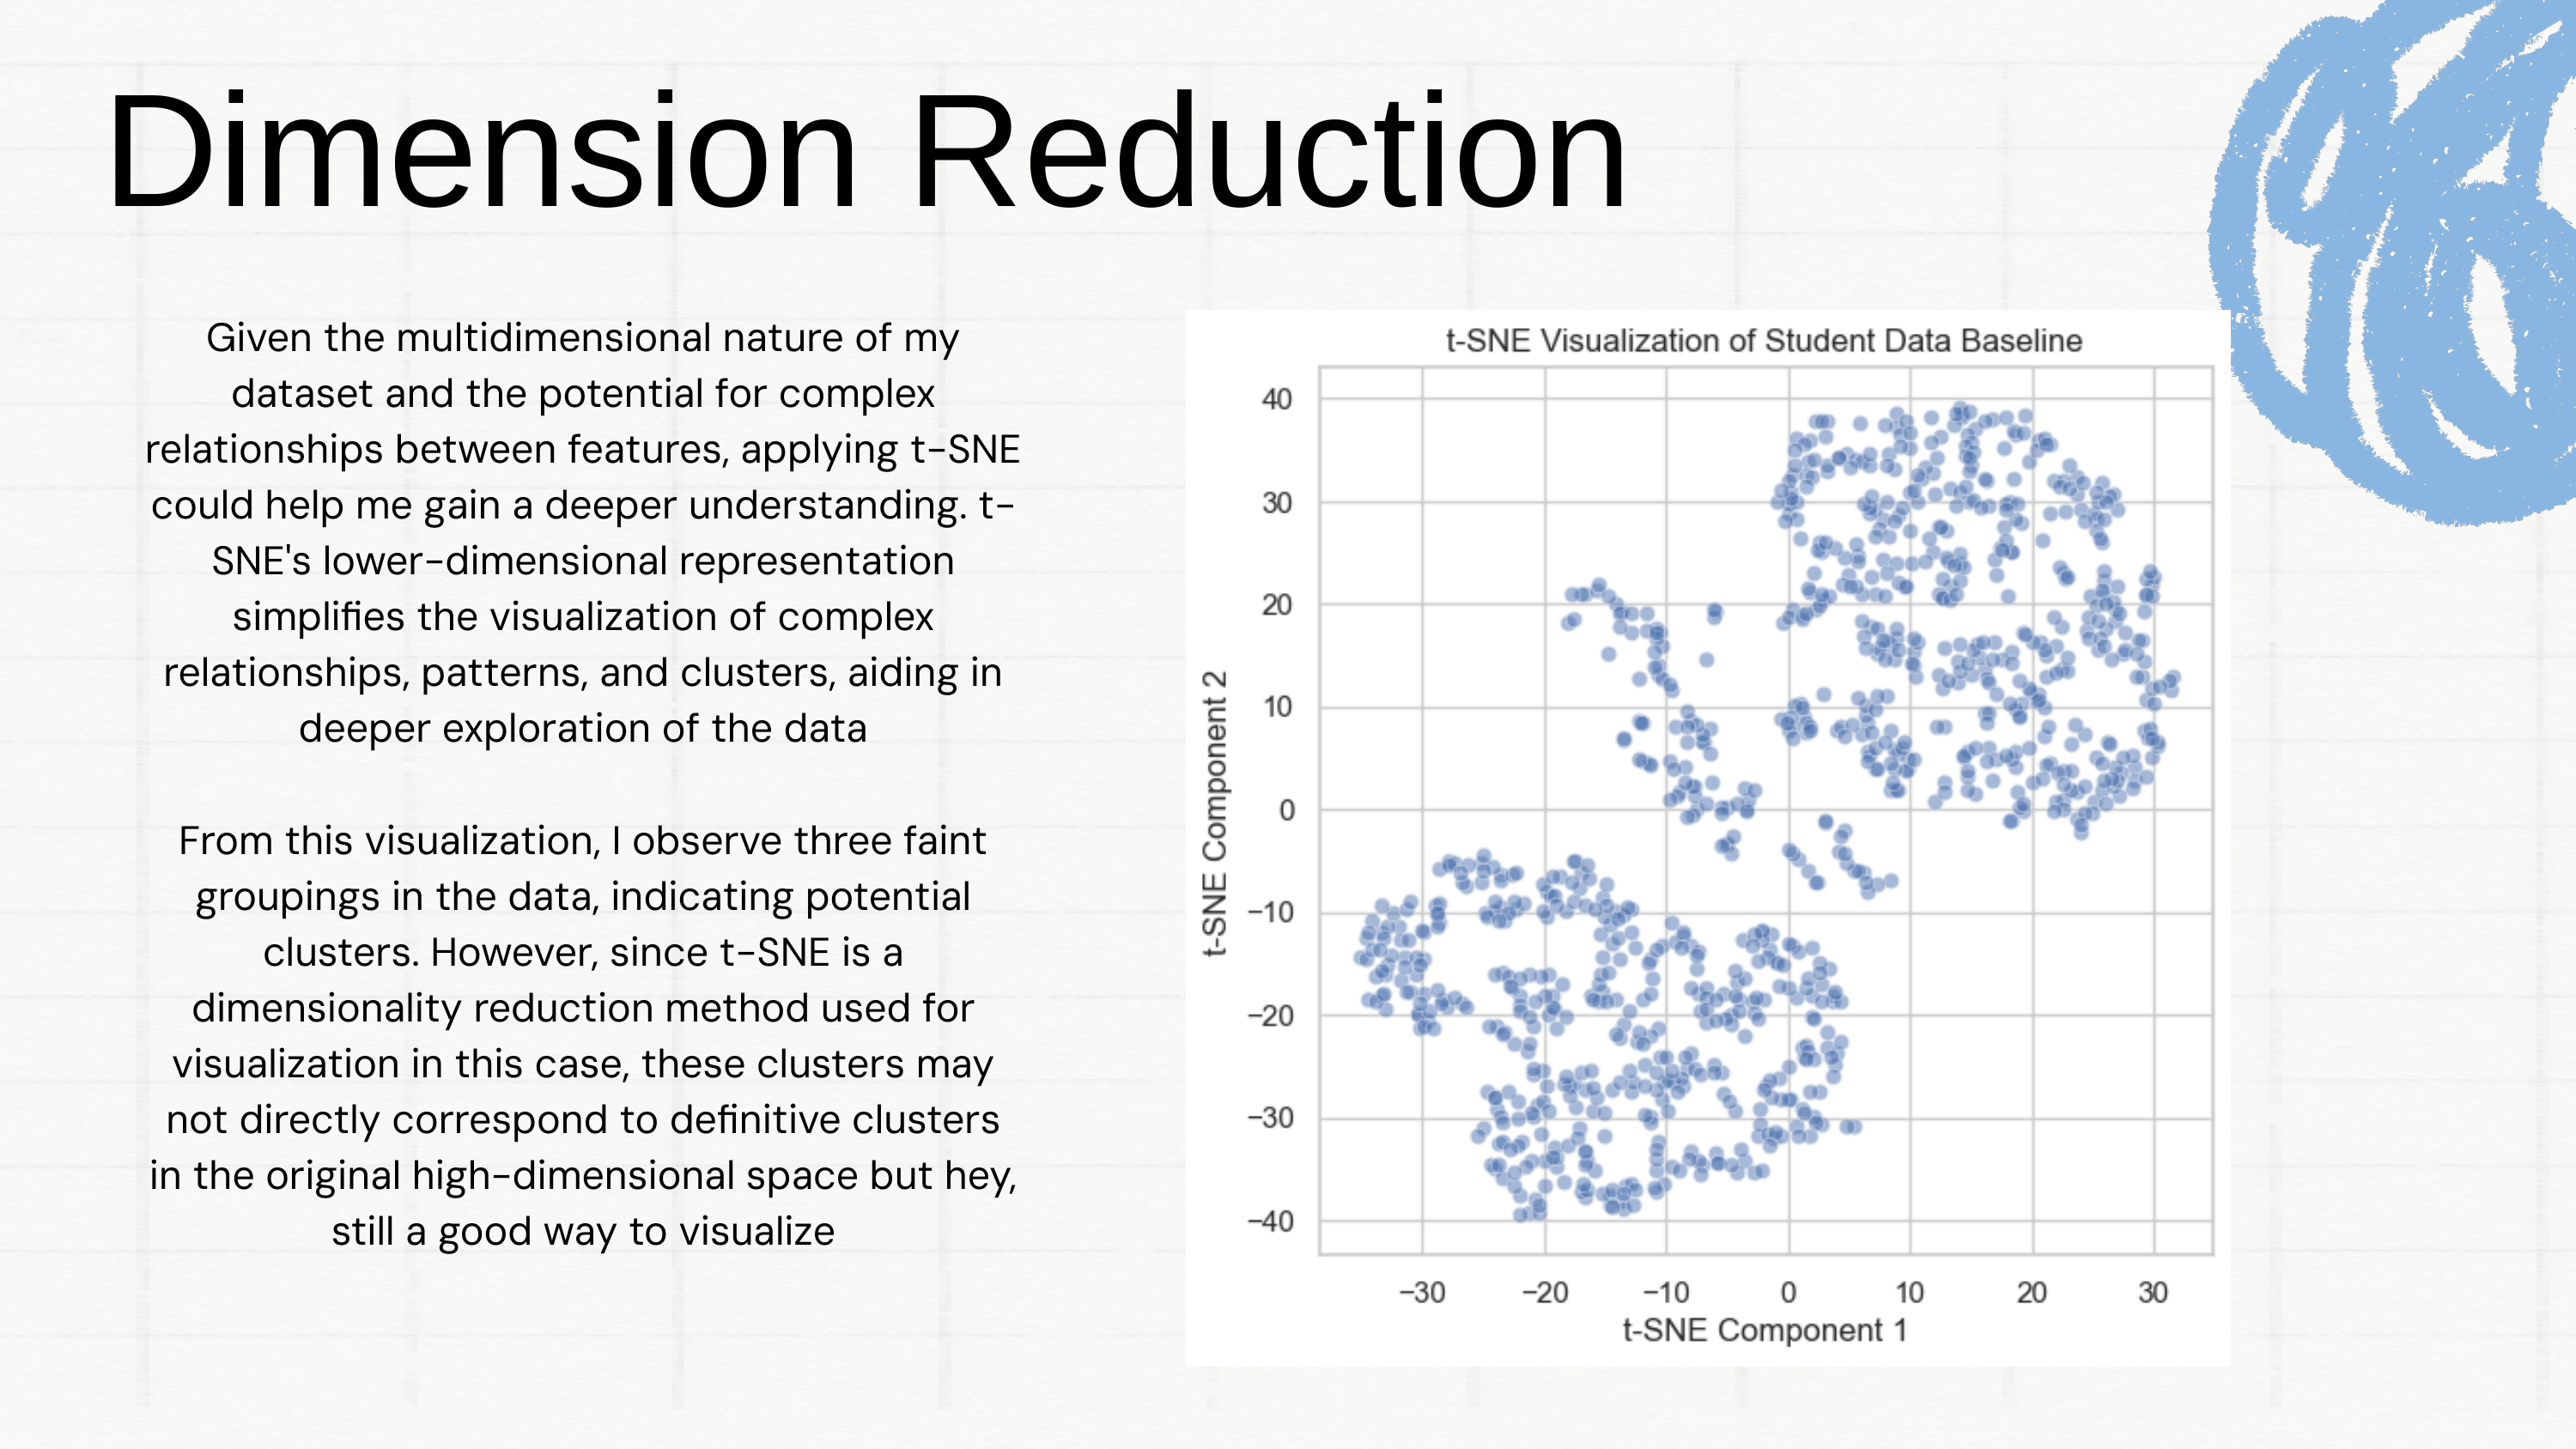

Dimension Reduction

Given the multidimensional nature of my dataset and the potential for complex relationships between features, applying t-SNE could help me gain a deeper understanding. t-SNE's lower-dimensional representation simplifies the visualization of complex relationships, patterns, and clusters, aiding in deeper exploration of the data

From this visualization, I observe three faint groupings in the data, indicating potential clusters. However, since t-SNE is a dimensionality reduction method used for visualization in this case, these clusters may not directly correspond to definitive clusters in the original high-dimensional space but hey, still a good way to visualize